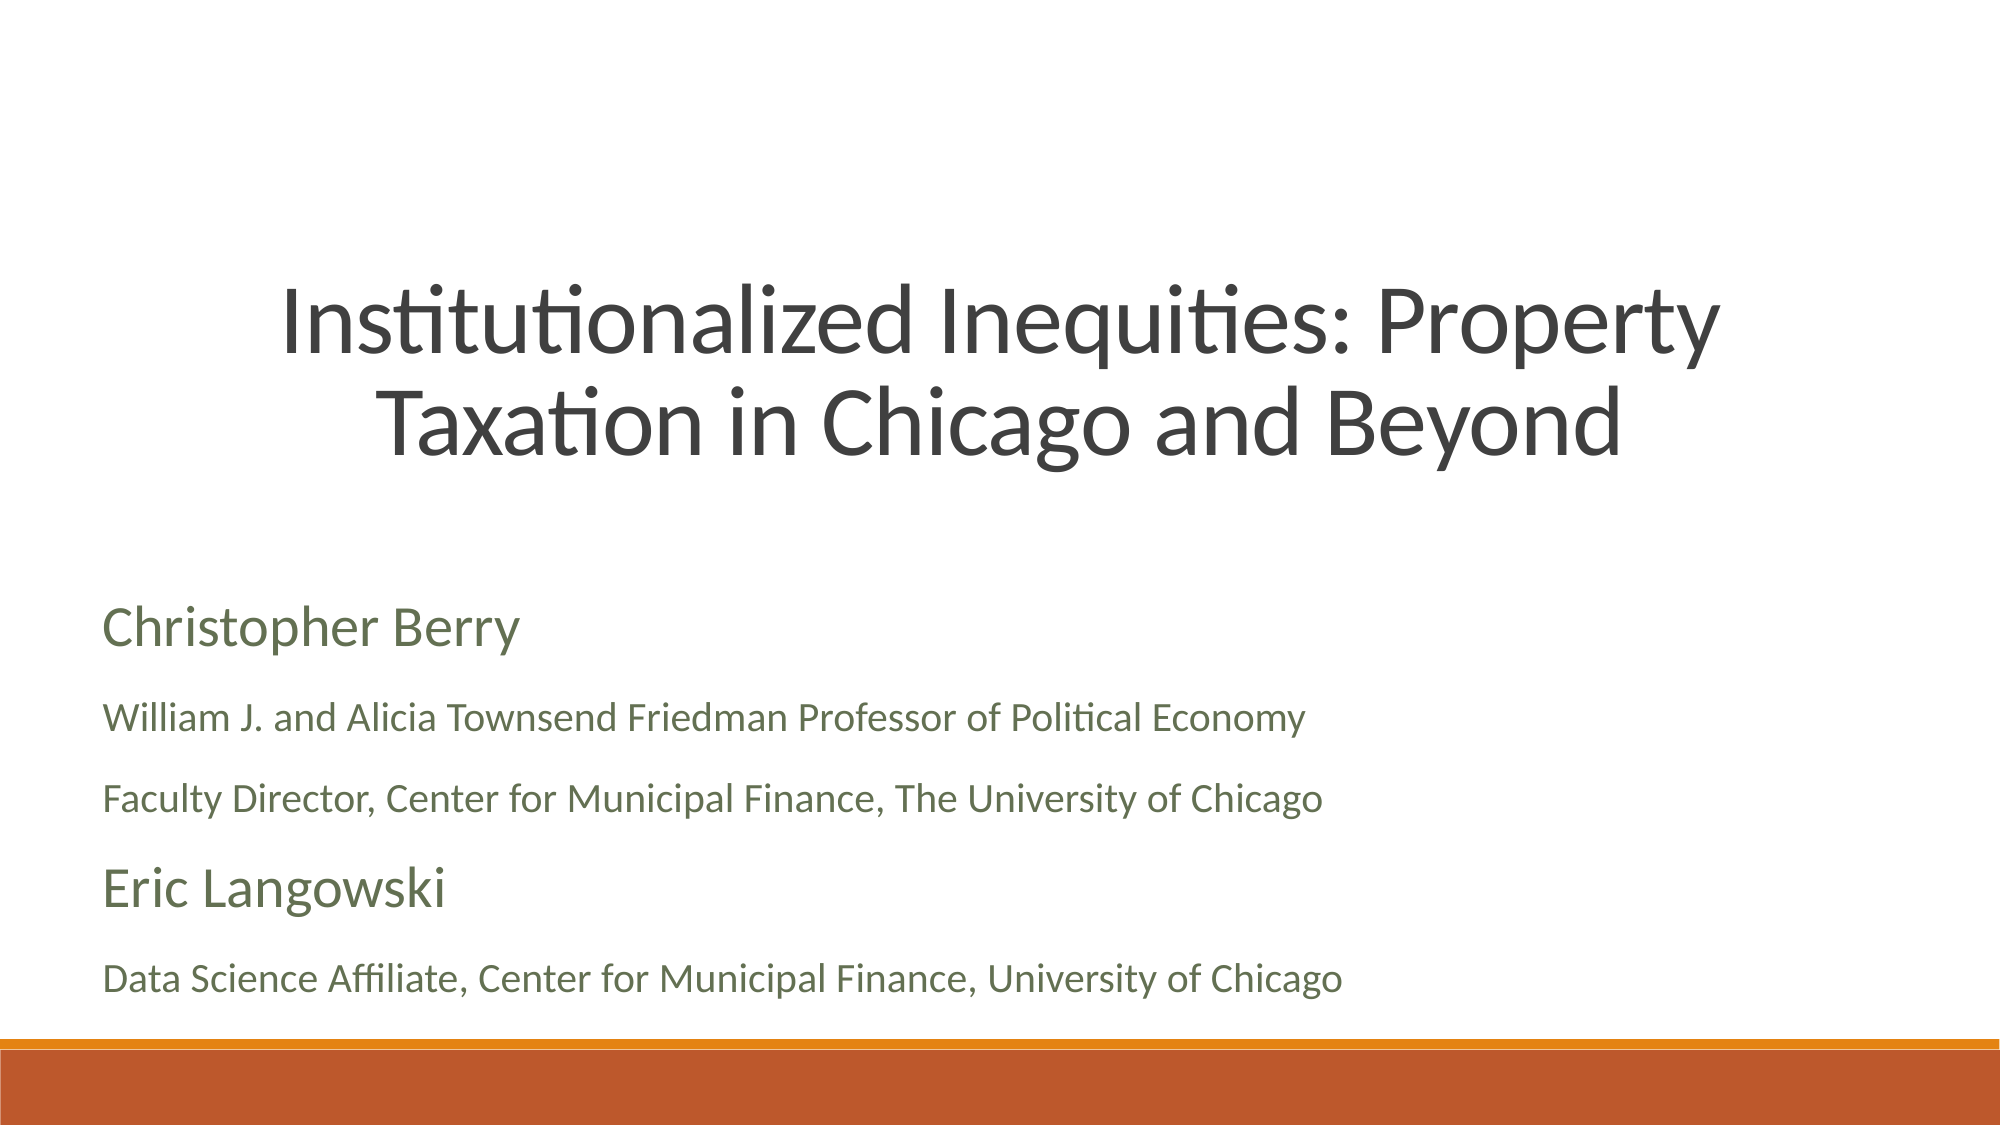

Institutionalized Inequities: Property Taxation in Chicago and Beyond
Christopher Berry
William J. and Alicia Townsend Friedman Professor of Political Economy
Faculty Director, Center for Municipal Finance, The University of Chicago
Eric Langowski
Data Science Affiliate, Center for Municipal Finance, University of Chicago